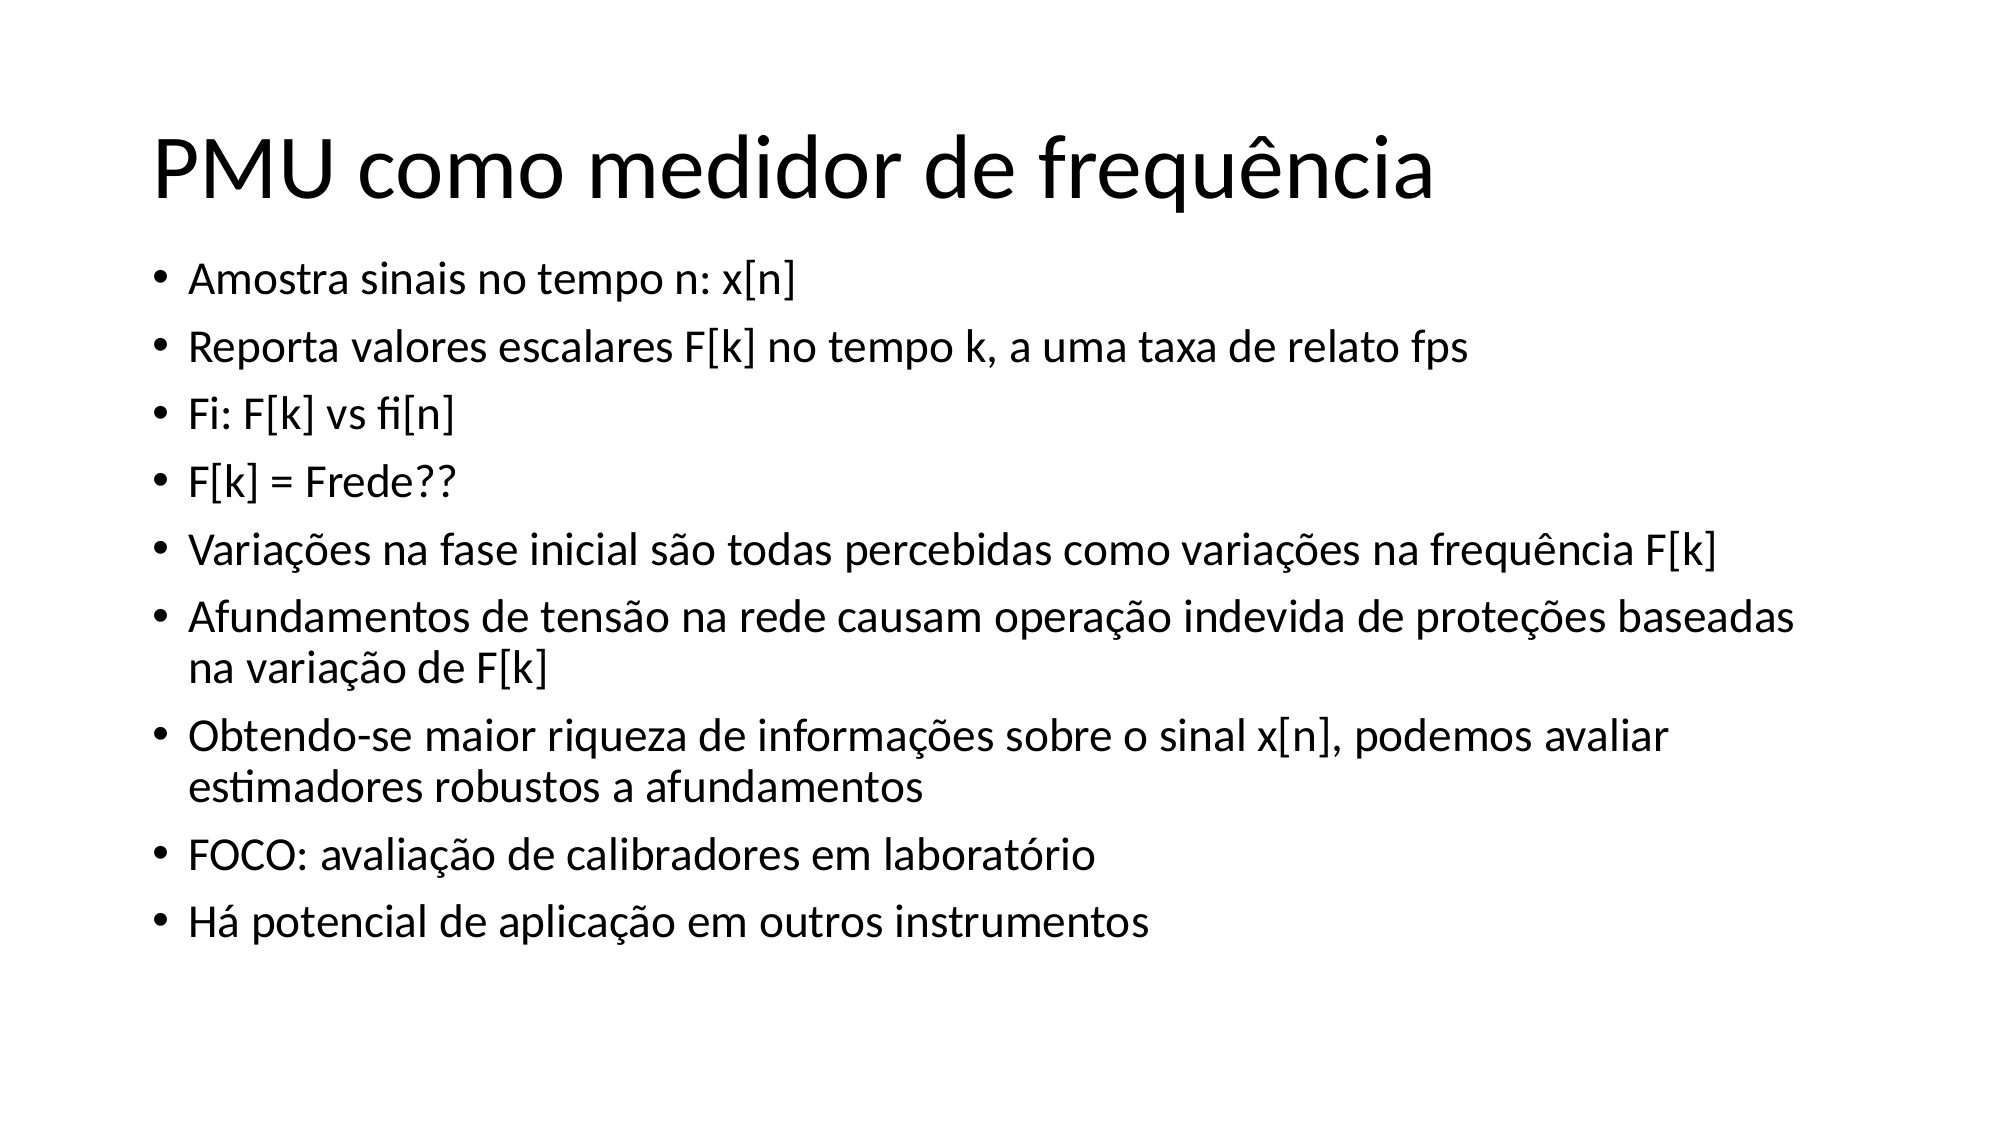

# PMU como medidor de frequência
Amostra sinais no tempo n: x[n]
Reporta valores escalares F[k] no tempo k, a uma taxa de relato fps
Fi: F[k] vs fi[n]
F[k] = Frede??
Variações na fase inicial são todas percebidas como variações na frequência F[k]
Afundamentos de tensão na rede causam operação indevida de proteções baseadas na variação de F[k]
Obtendo-se maior riqueza de informações sobre o sinal x[n], podemos avaliar estimadores robustos a afundamentos
FOCO: avaliação de calibradores em laboratório
Há potencial de aplicação em outros instrumentos